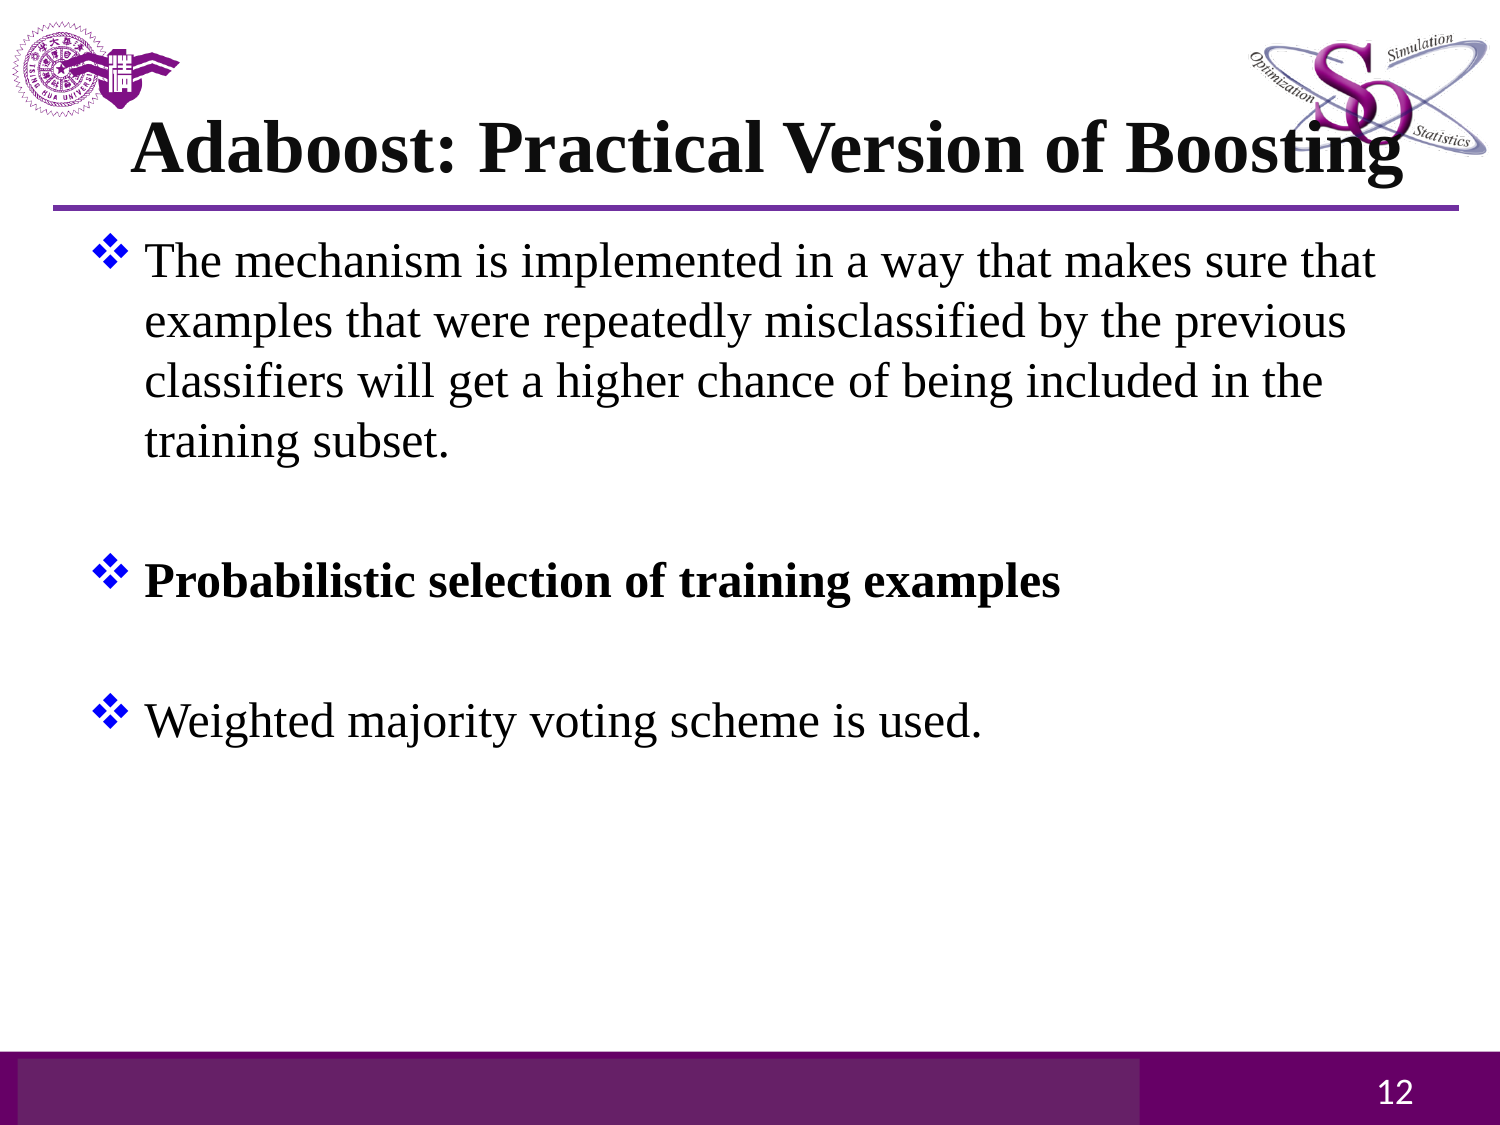

# Adaboost: Practical Version of Boosting
The mechanism is implemented in a way that makes sure that examples that were repeatedly misclassified by the previous classifiers will get a higher chance of being included in the training subset.

Probabilistic selection of training examples

Weighted majority voting scheme is used.